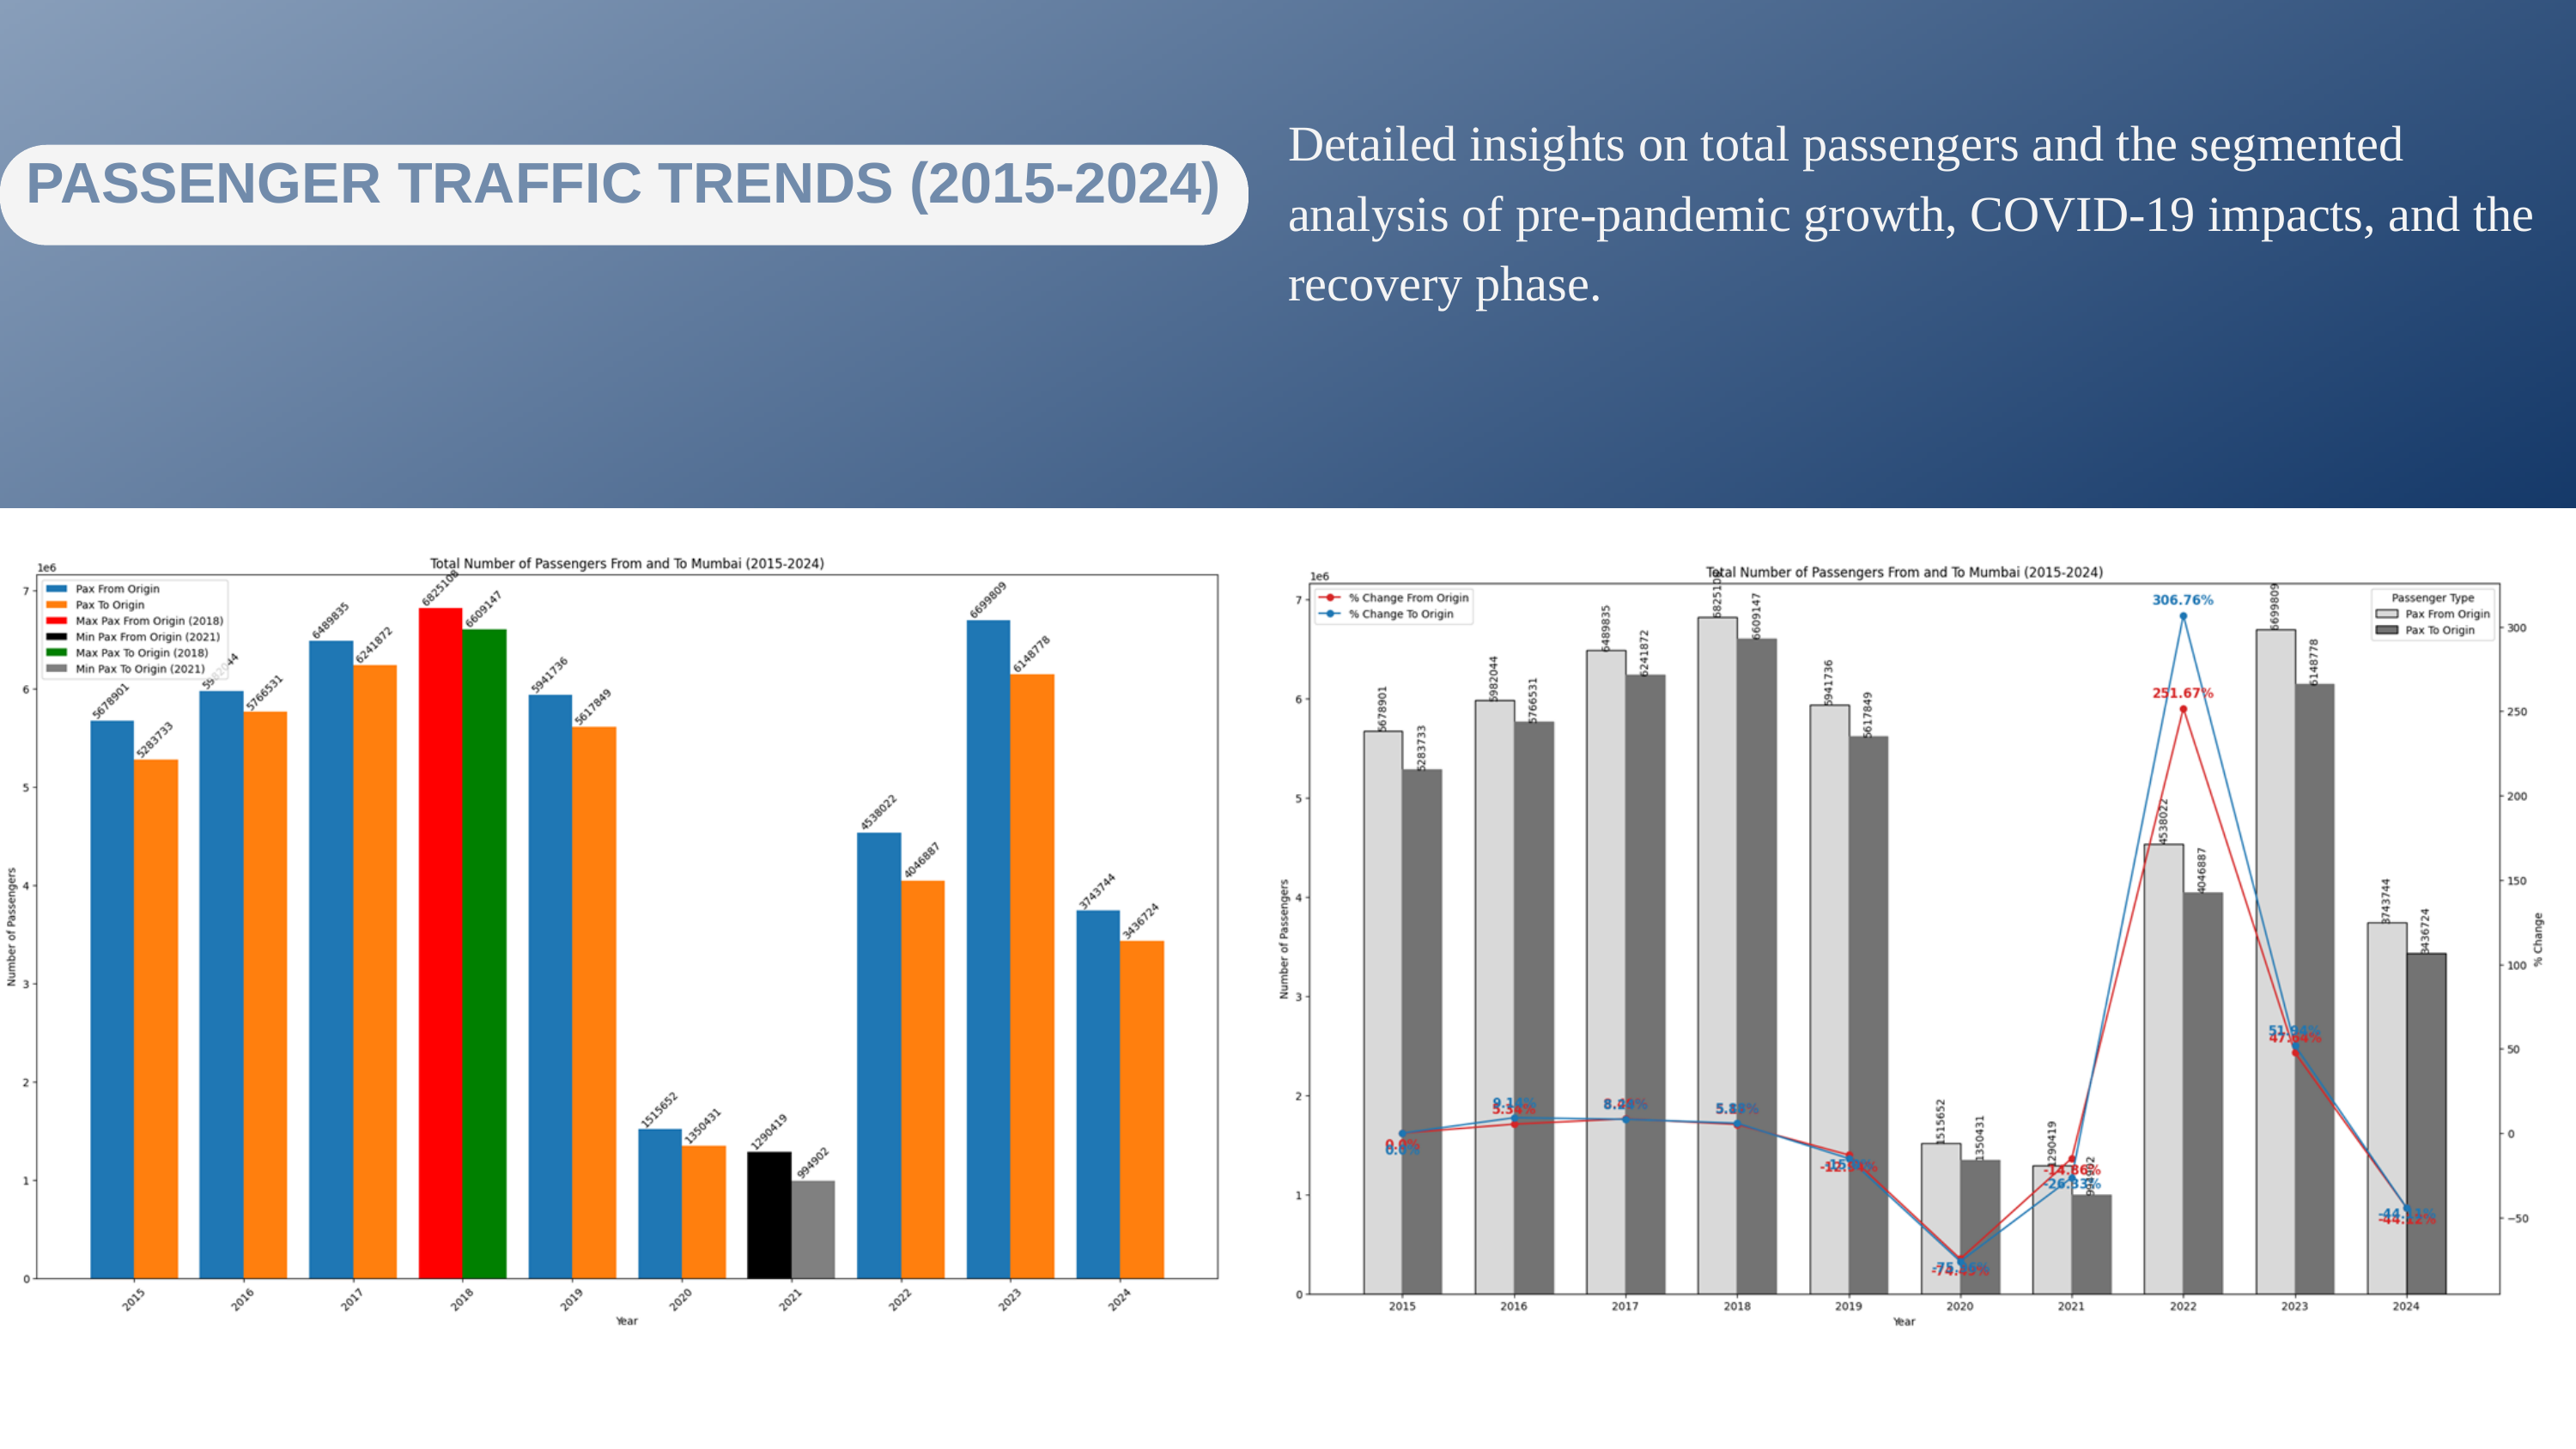

Detailed insights on total passengers and the segmented analysis of pre-pandemic growth, COVID-19 impacts, and the recovery phase.

PASSENGER TRAFFIC TRENDS (2015-2024)